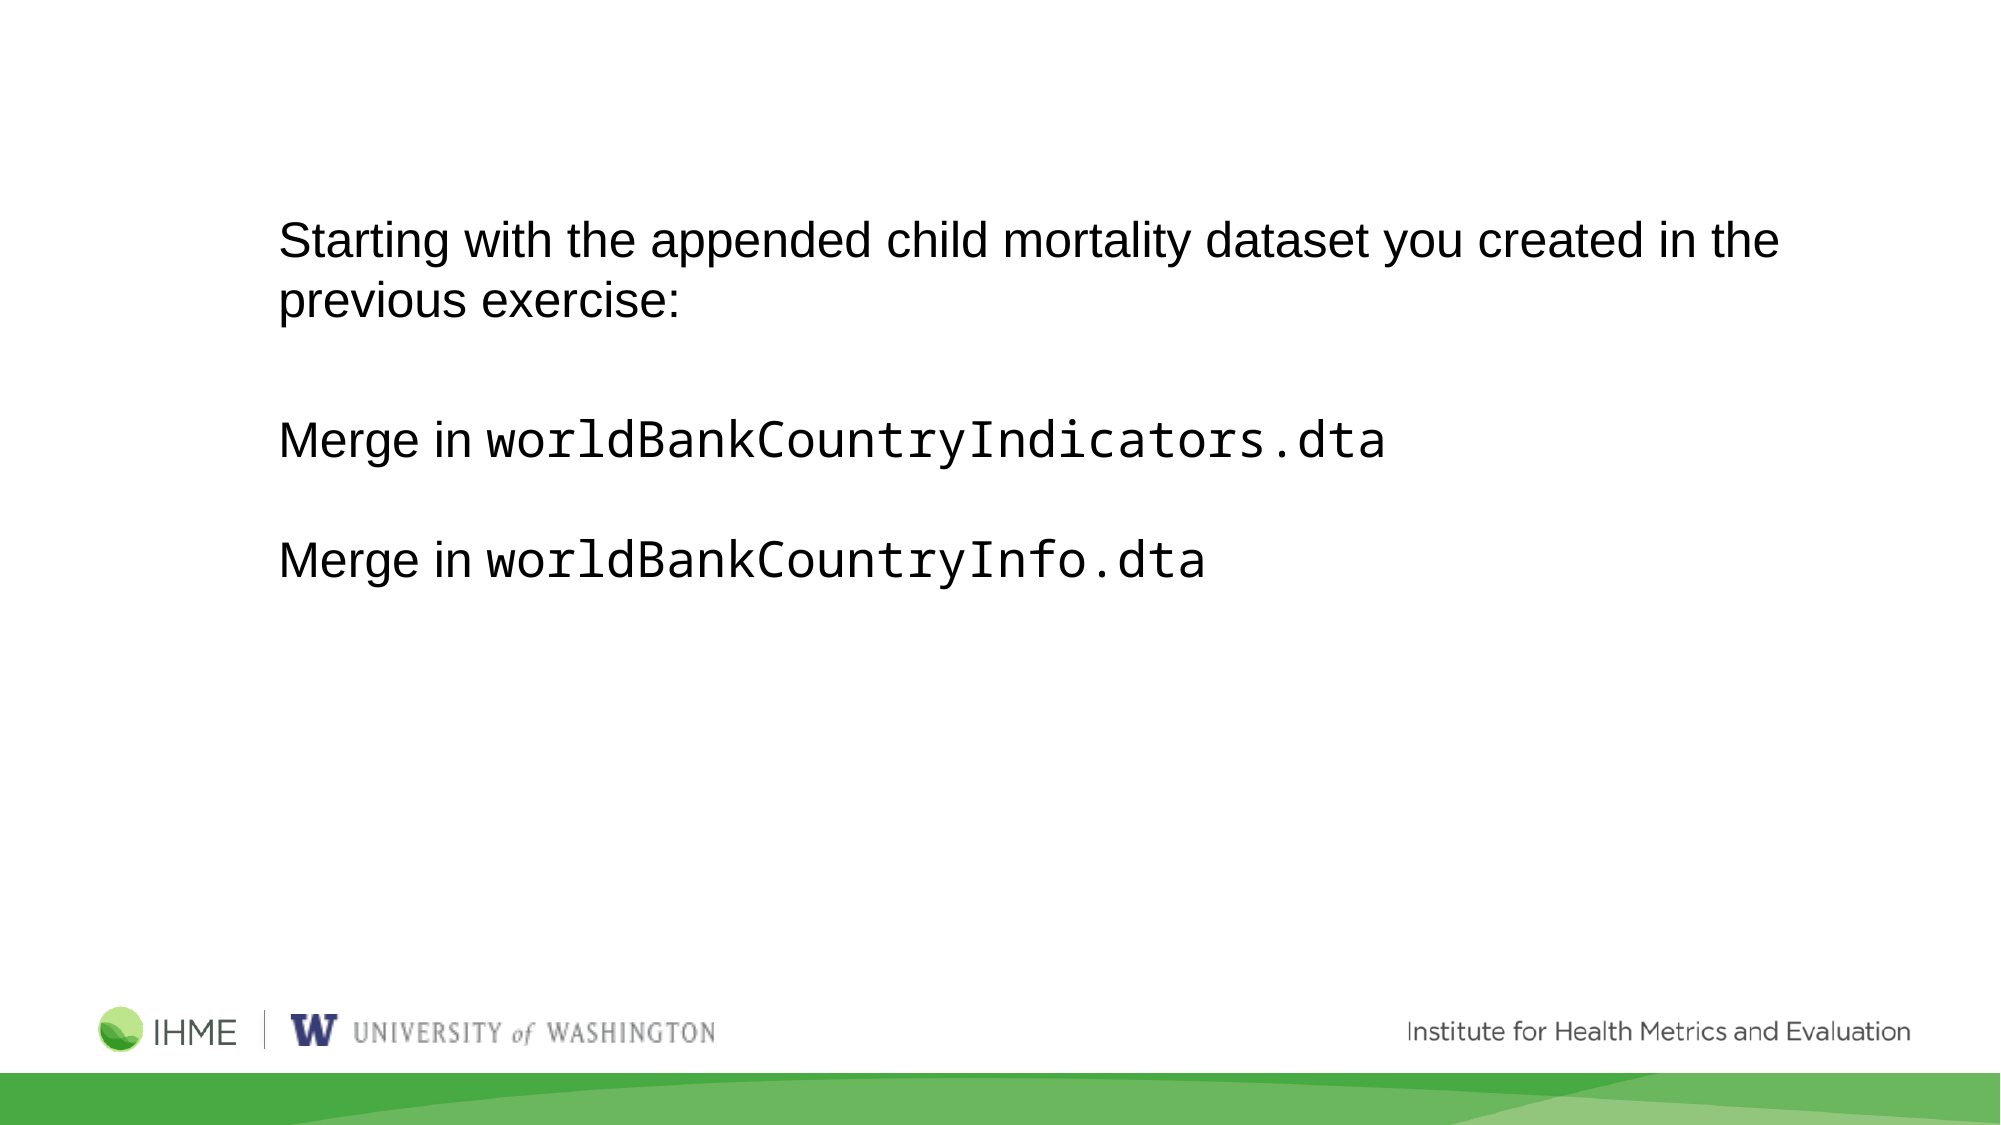

Starting with the appended child mortality dataset you created in the previous exercise:

Merge in worldBankCountryIndicators.dta

Merge in worldBankCountryInfo.dta